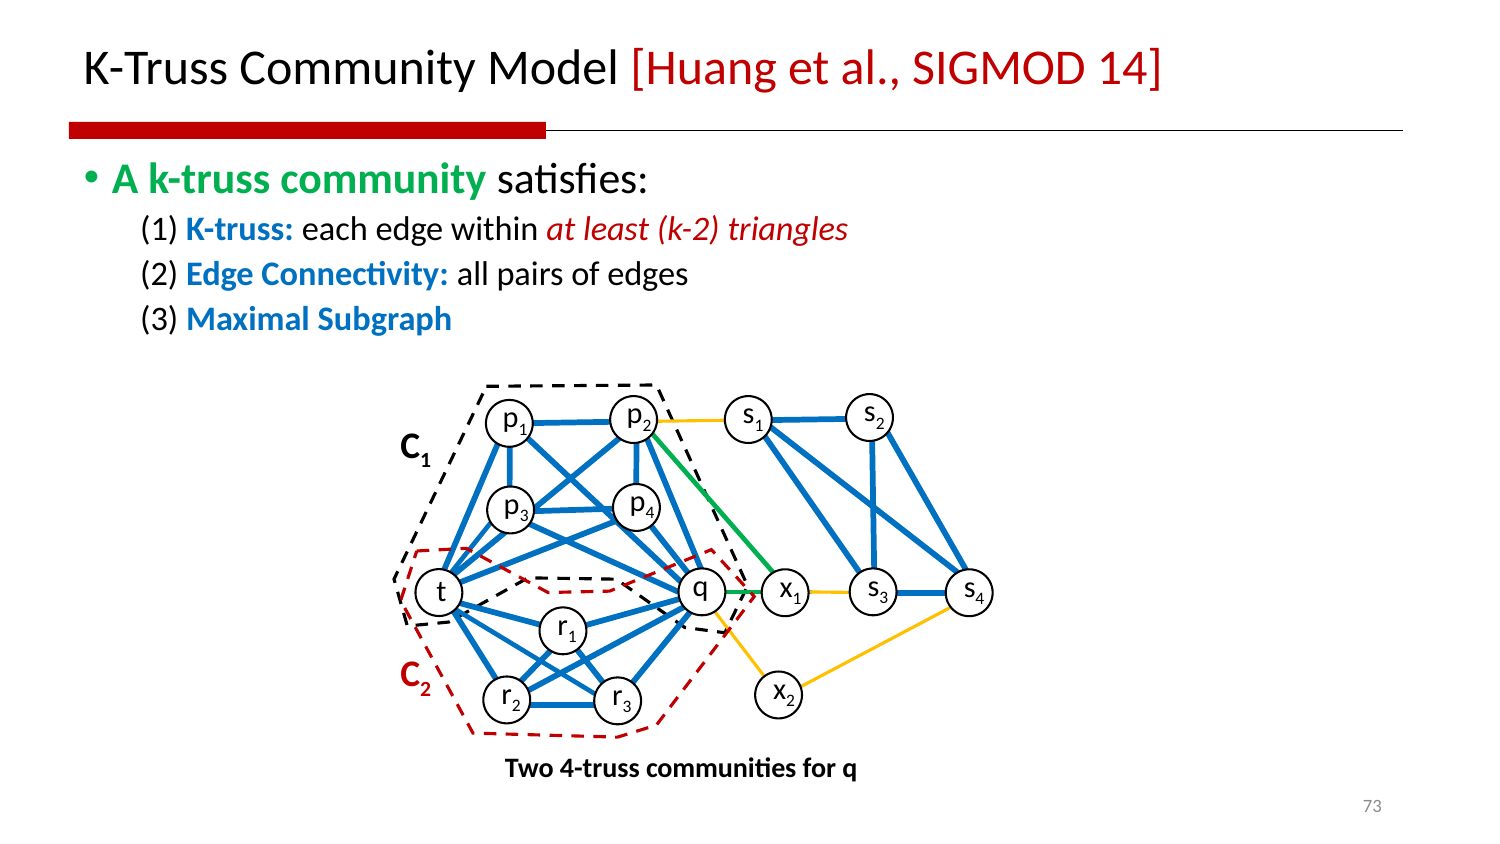

K-Truss Community Model [﻿Huang et al., SIGMOD 14]

A k-truss community satisfies:
(1) K-truss: each edge within at least (k-2) triangles
(2) Edge Connectivity: all pairs of edges
(3) Maximal Subgraph
s2

s1

p2

p1

C1
p4

p3

s3

q

x1

s4

t

r1

C2
x2

r2

r3

Two 4-truss communities for q
73